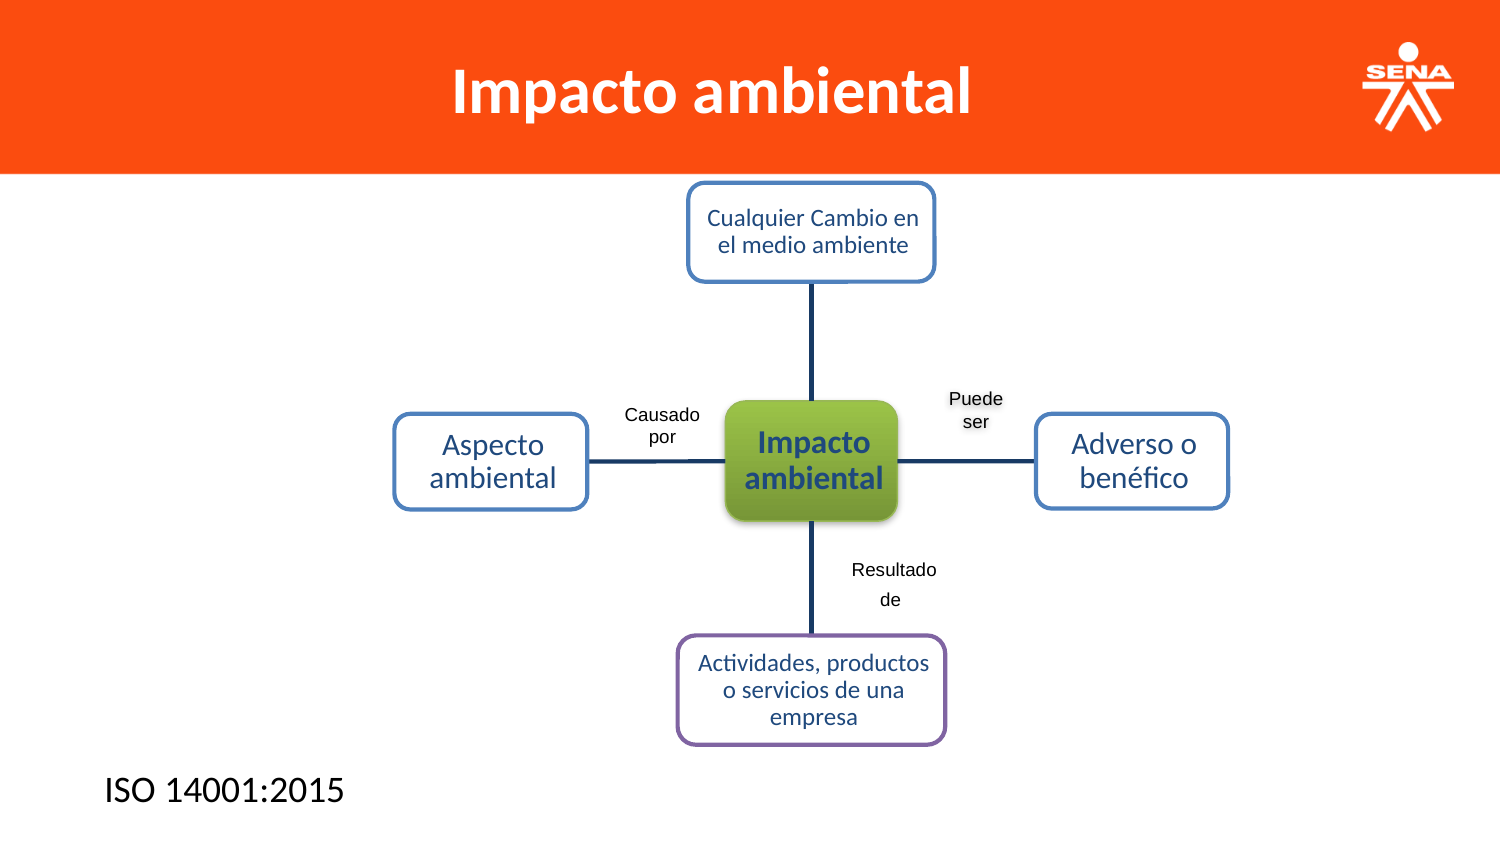

Impacto ambiental
Impacto ambiental
Cualquier Cambio en el medio ambiente
Adverso o benéfico
Actividades, productos o servicios de una empresa
Aspecto ambiental
Puede ser
Causado por
Resultado de
ISO 14001:2015